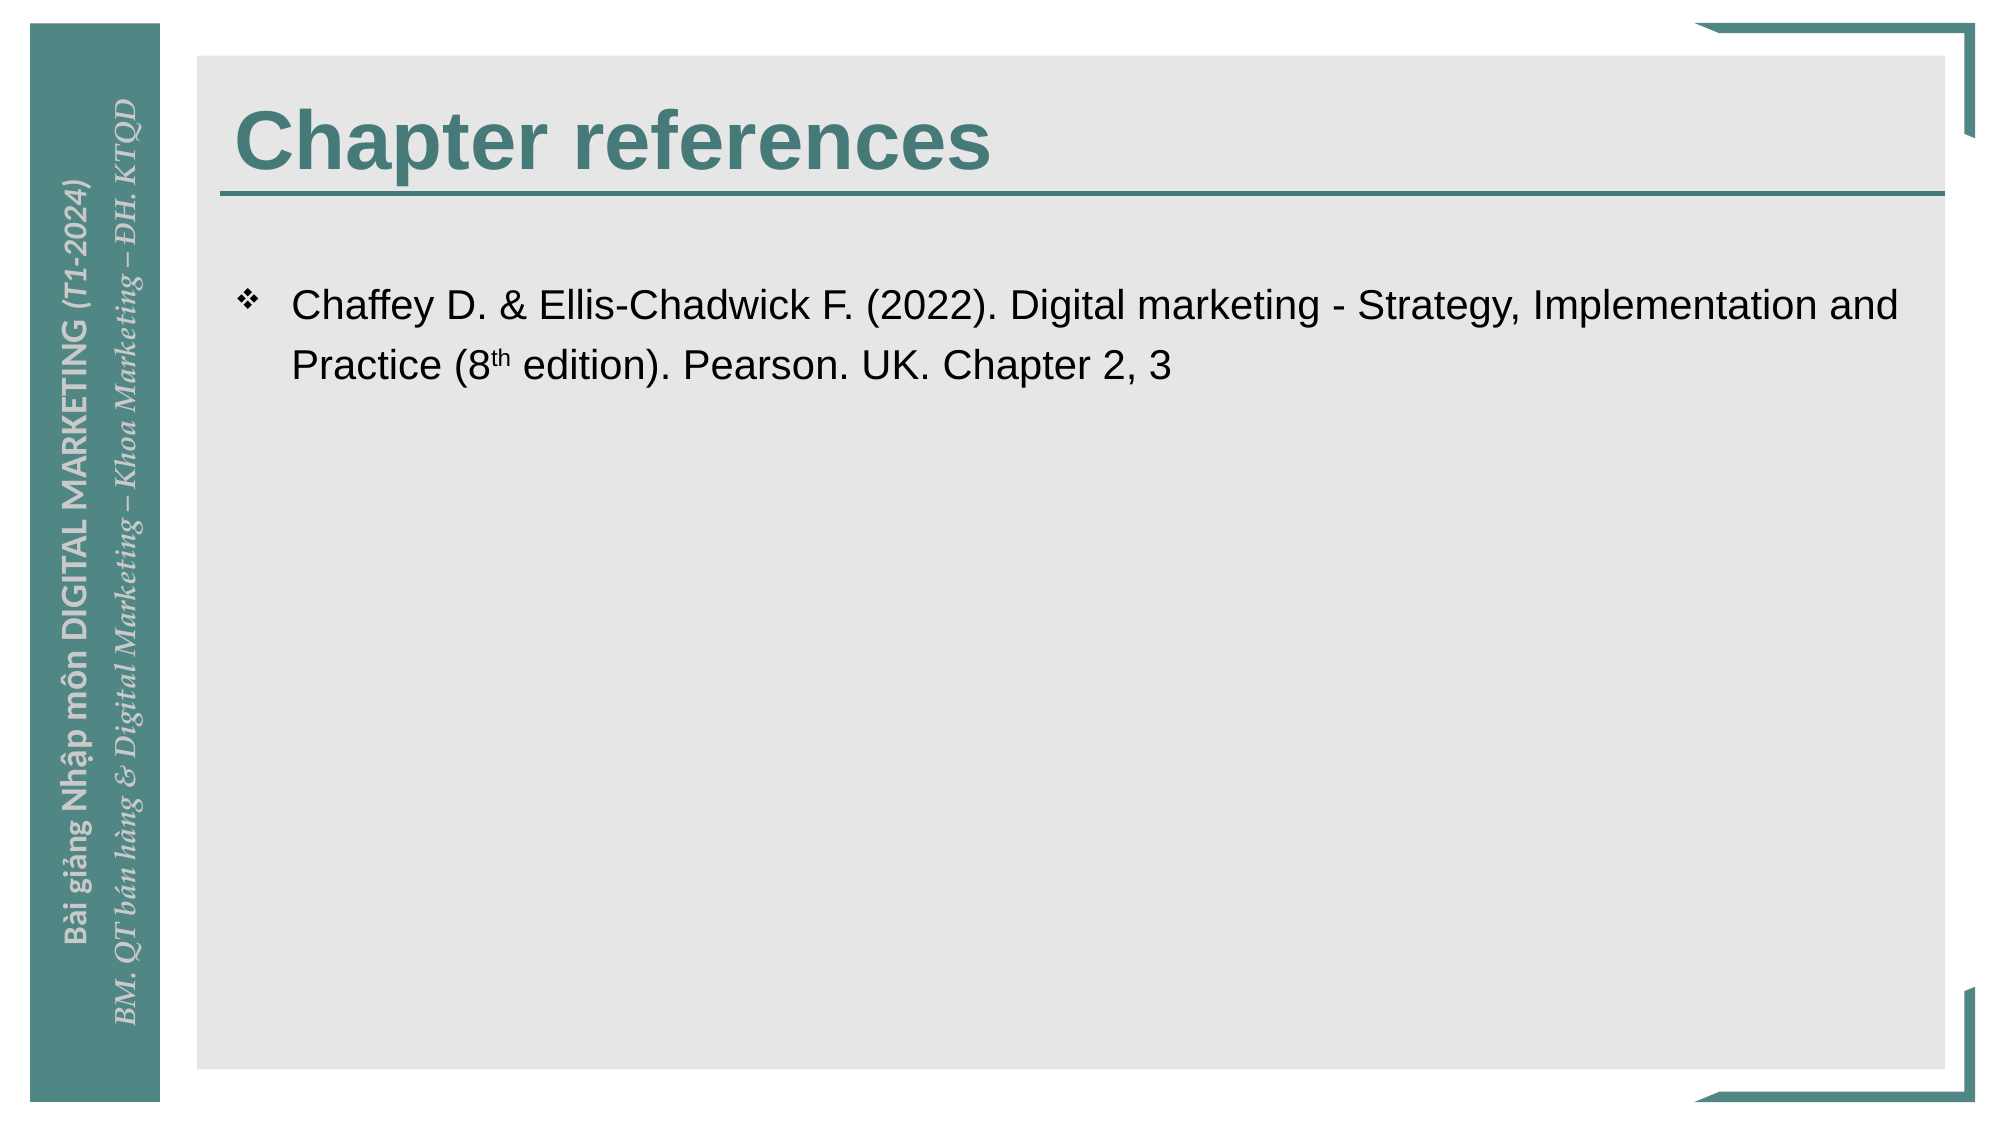

# Chapter references
Chaffey D. & Ellis-Chadwick F. (2022). Digital marketing - Strategy, Implementation and Practice (8th edition). Pearson. UK. Chapter 2, 3